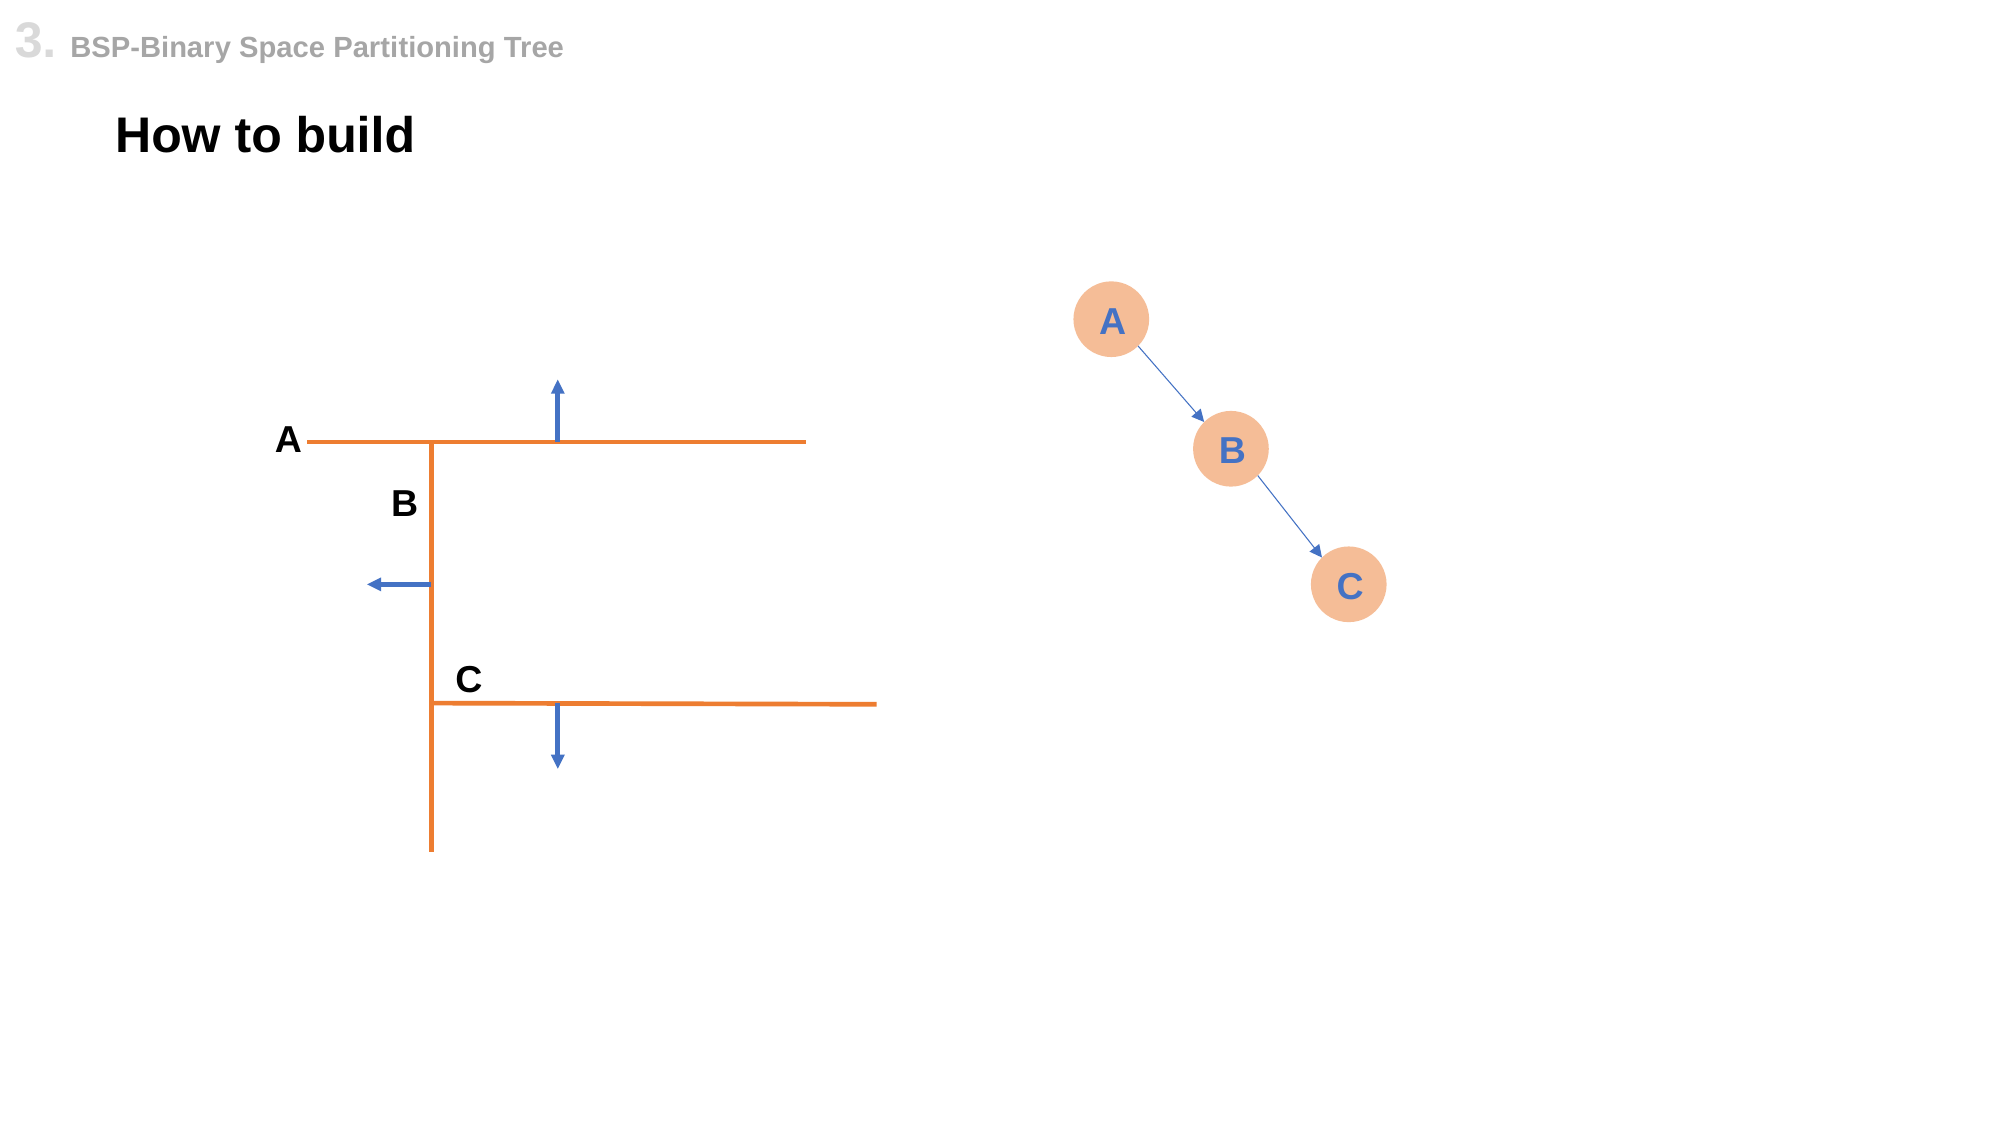

3. BSP-Binary Space Partitioning Tree
How to build
A
A
B
B
C
C